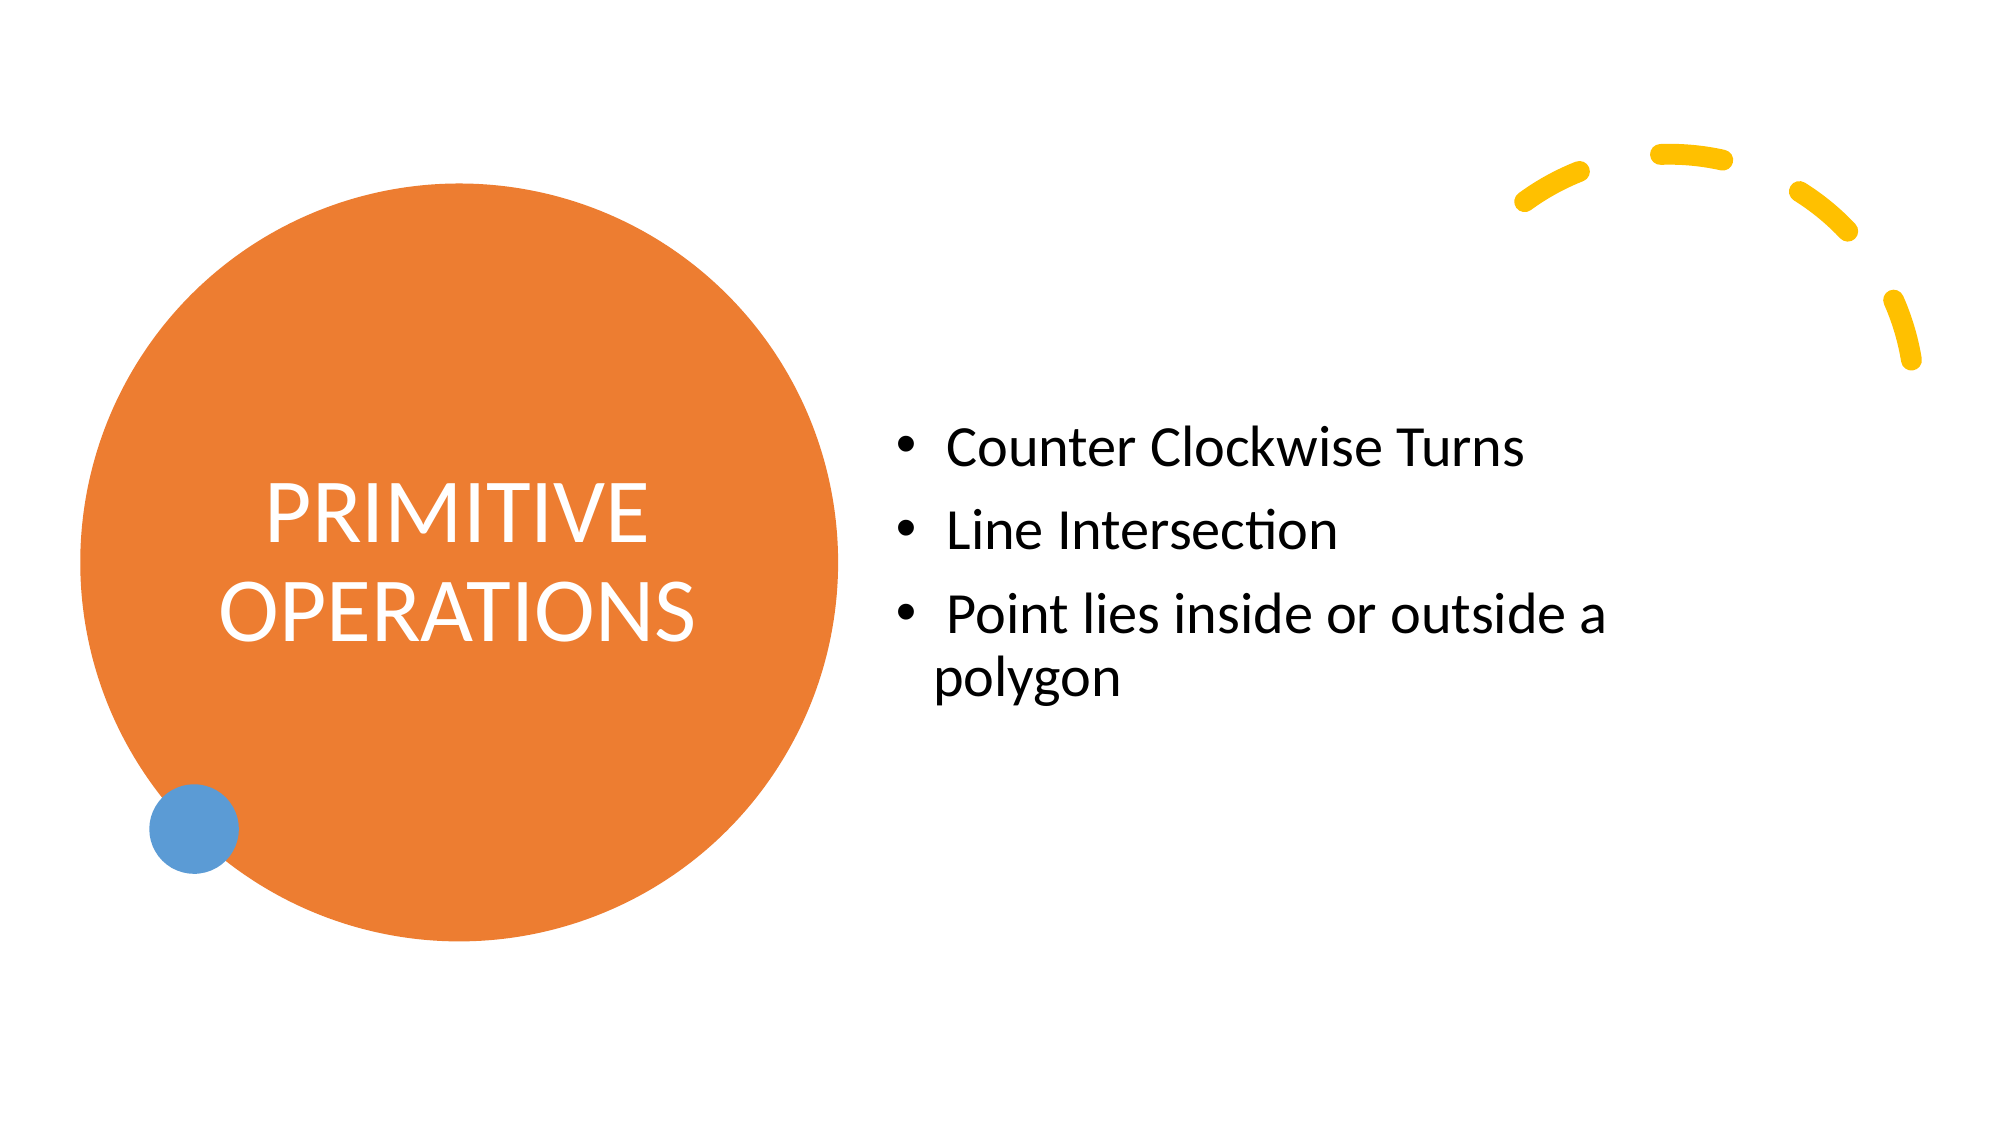

# PRIMITIVE OPERATIONS
 Counter Clockwise​ Turns
 Line Intersection​
 Point lies inside or outside a polygon​